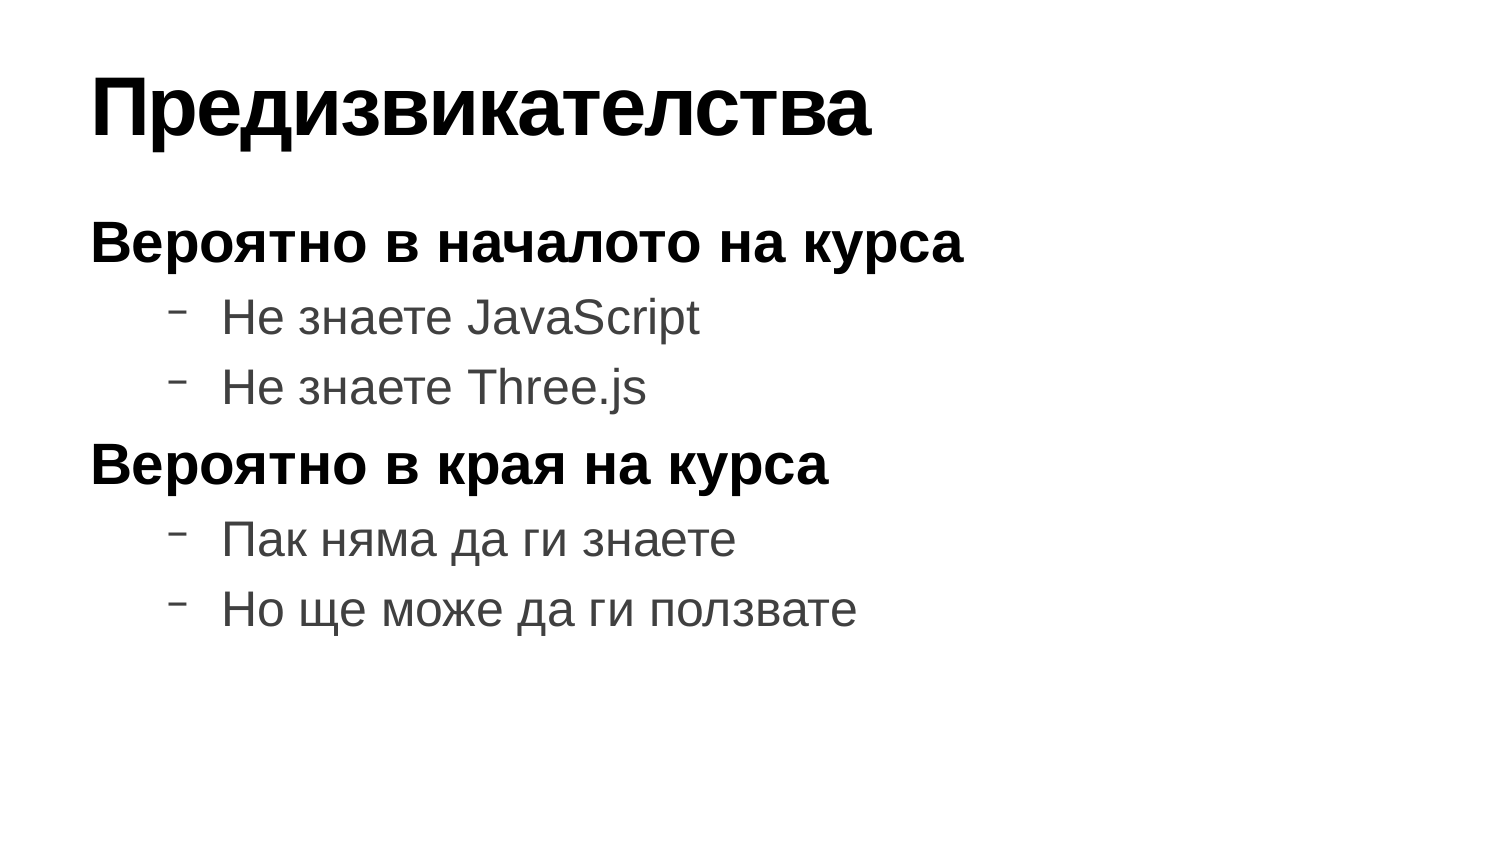

# Предизвикателства
Вероятно в началото на курса
Не знаете JavaScript
Не знаете Three.js
Вероятно в края на курса
Пак няма да ги знаете
Но ще може да ги ползвате